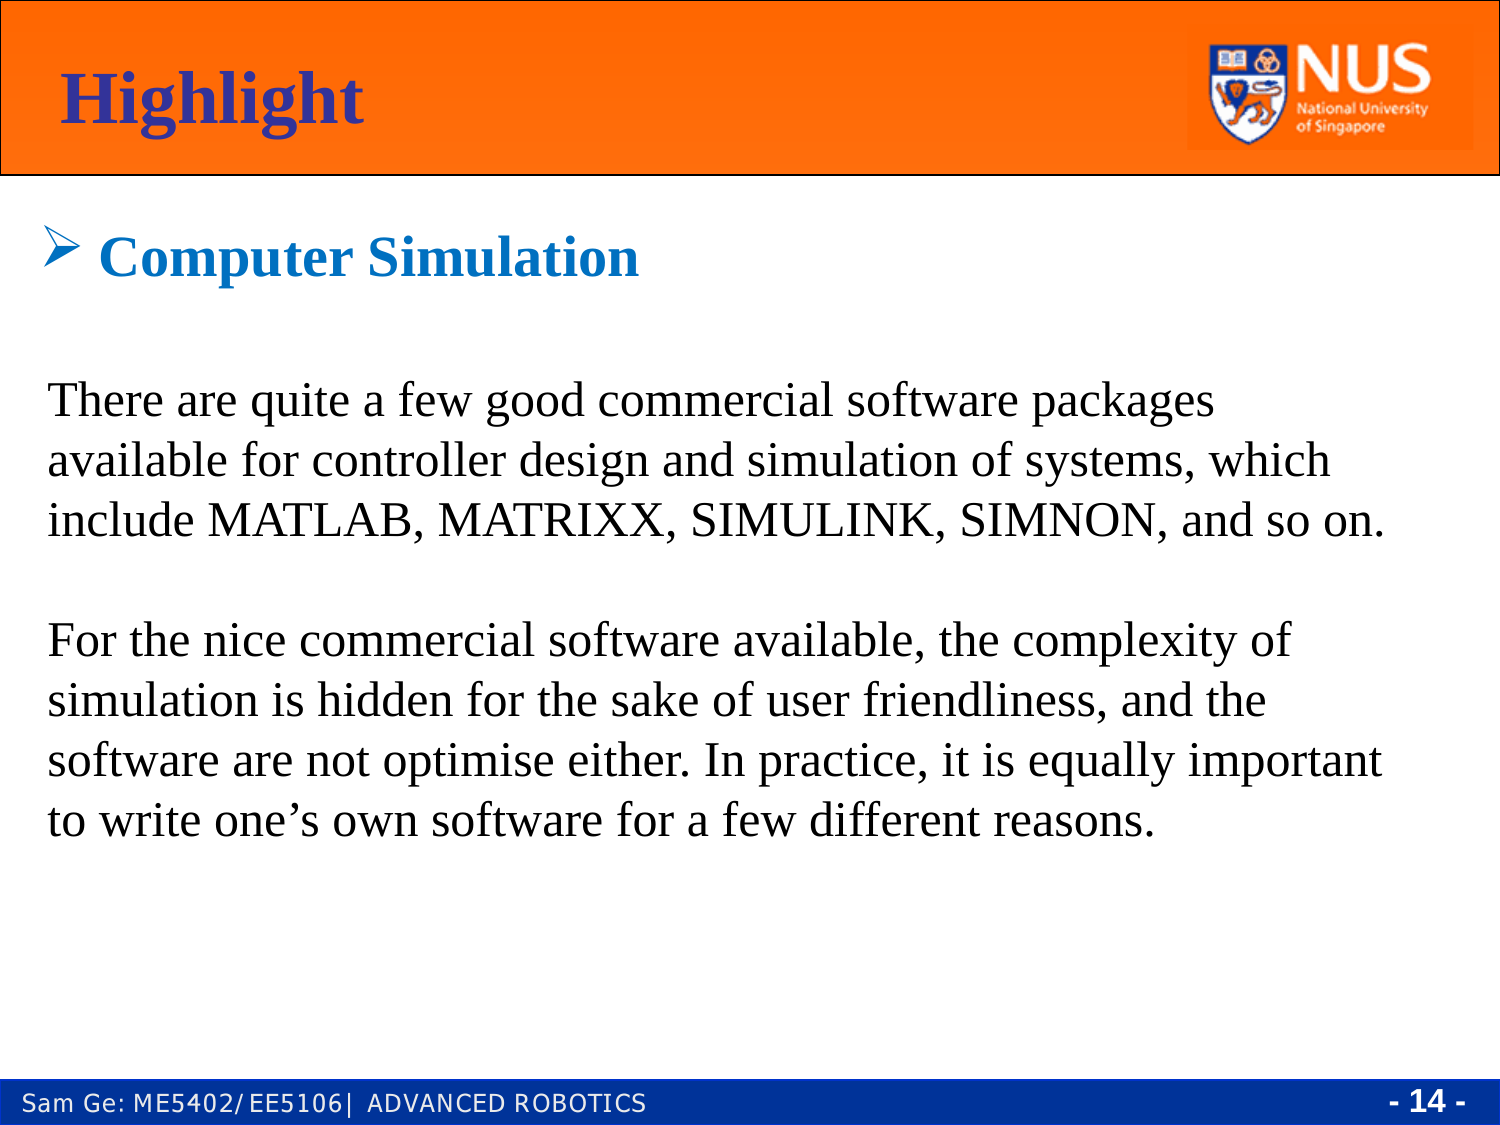

Highlight
Computer Simulation
There are quite a few good commercial software packages available for controller design and simulation of systems, which include MATLAB, MATRIXX, SIMULINK, SIMNON, and so on.

For the nice commercial software available, the complexity of simulation is hidden for the sake of user friendliness, and the software are not optimise either. In practice, it is equally important to write one’s own software for a few different reasons.
- 14 -